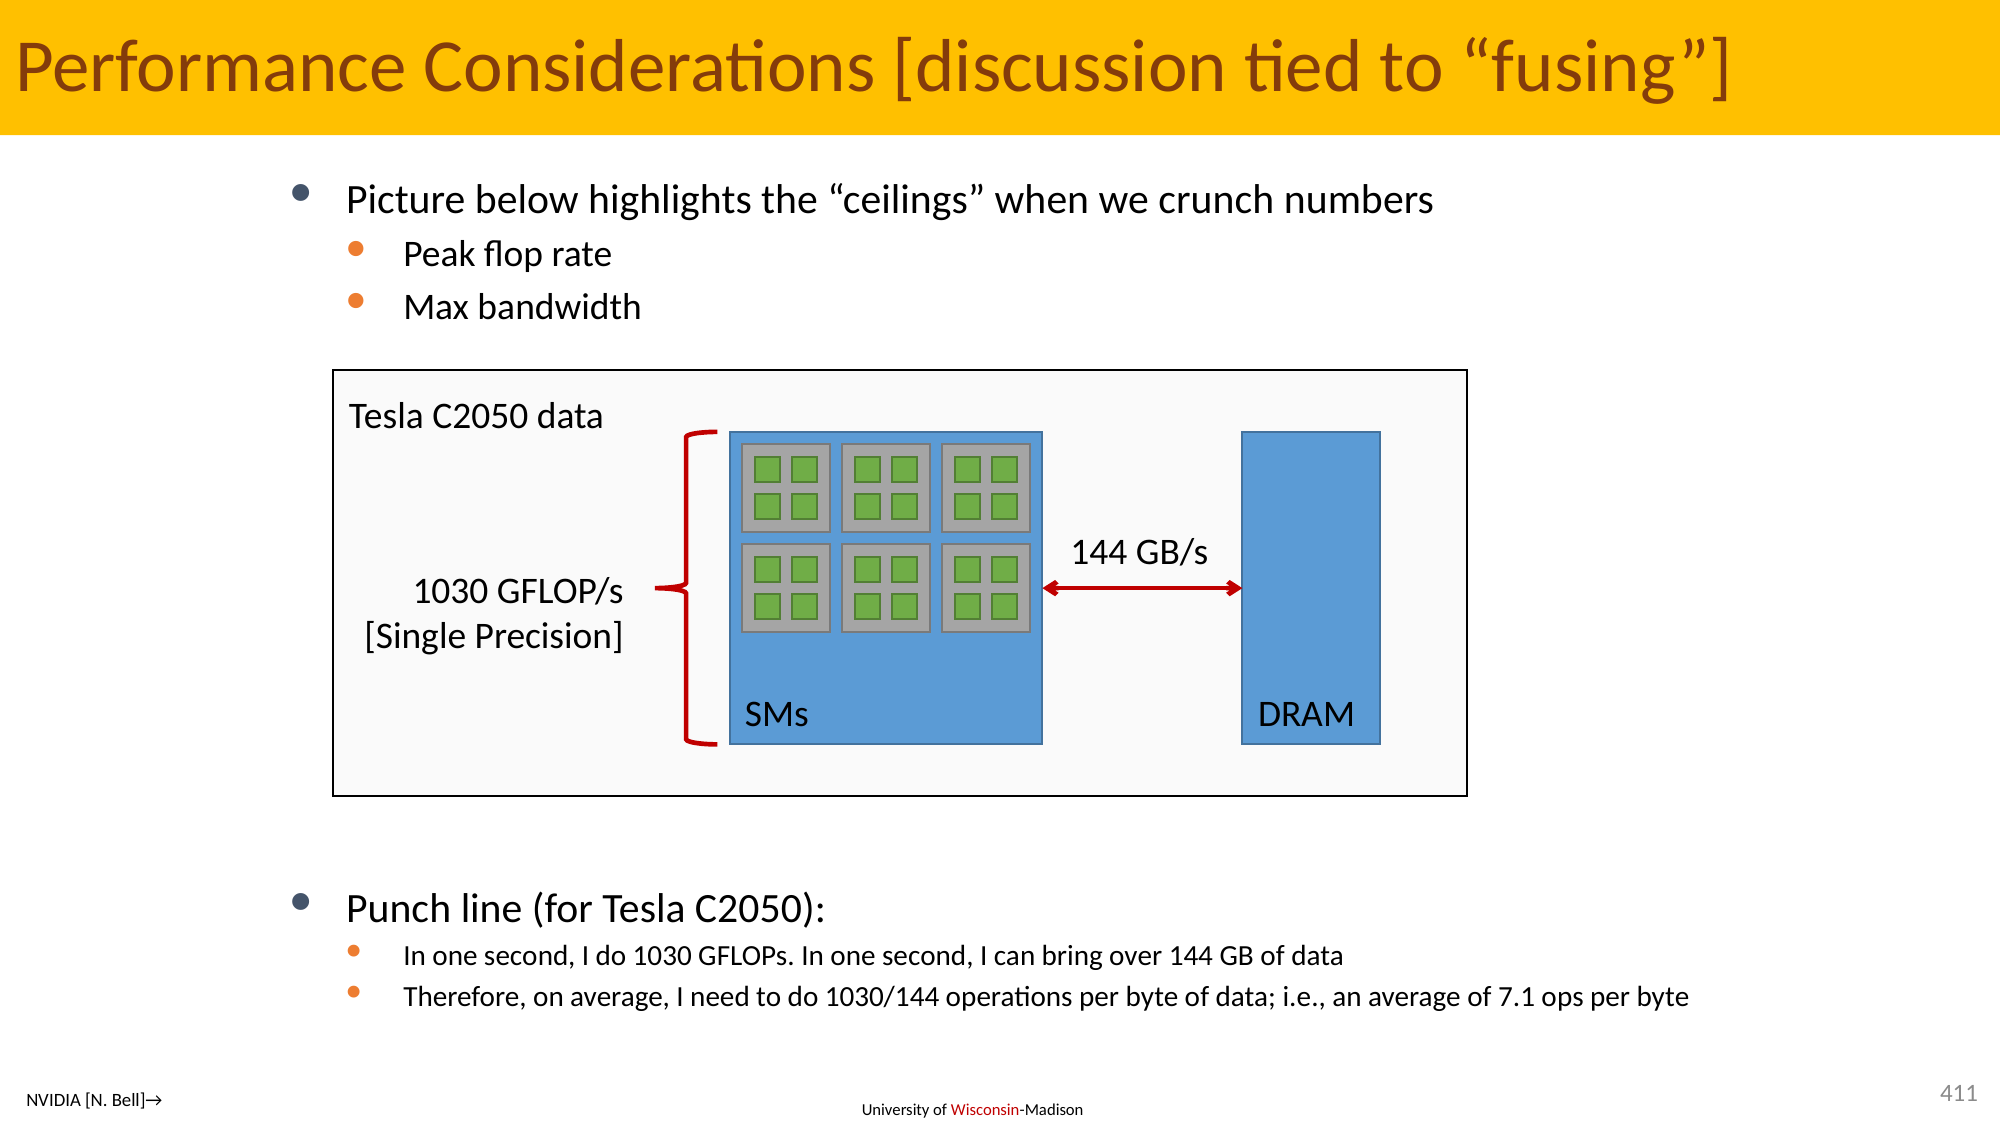

# Performance Considerations [discussion tied to “fusing”]
Picture below highlights the “ceilings” when we crunch numbers
Peak flop rate
Max bandwidth

Tesla C2050 data

144 GB/s

1030 GFLOP/s
[Single Precision]

SMs
DRAM
Punch line (for Tesla C2050):
In one second, I do 1030 GFLOPs. In one second, I can bring over 144 GB of data
Therefore, on average, I need to do 1030/144 operations per byte of data; i.e., an average of 7.1 ops per byte
411
NVIDIA [N. Bell]→